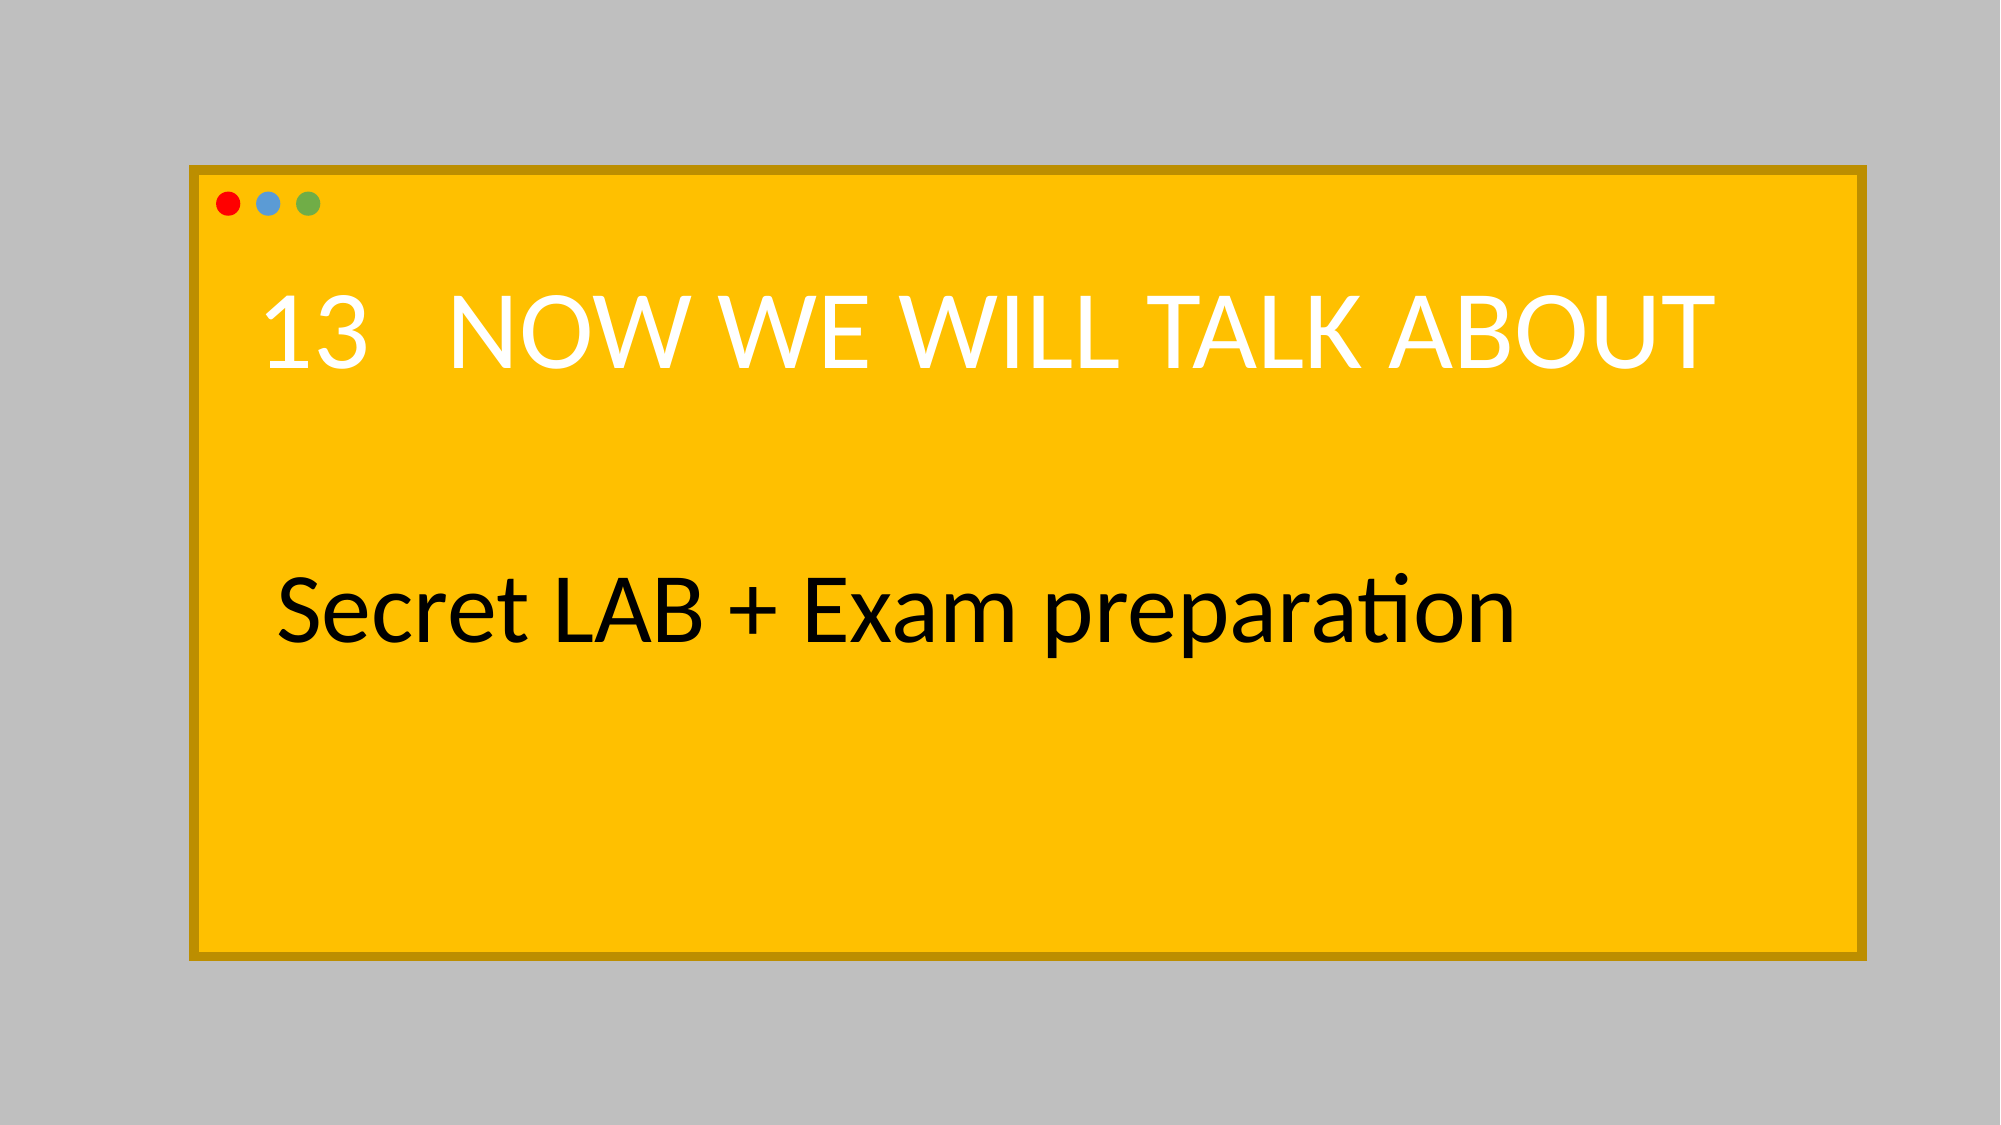

13   NOW WE WILL TALK ABOUT
Secret LAB + Exam preparation